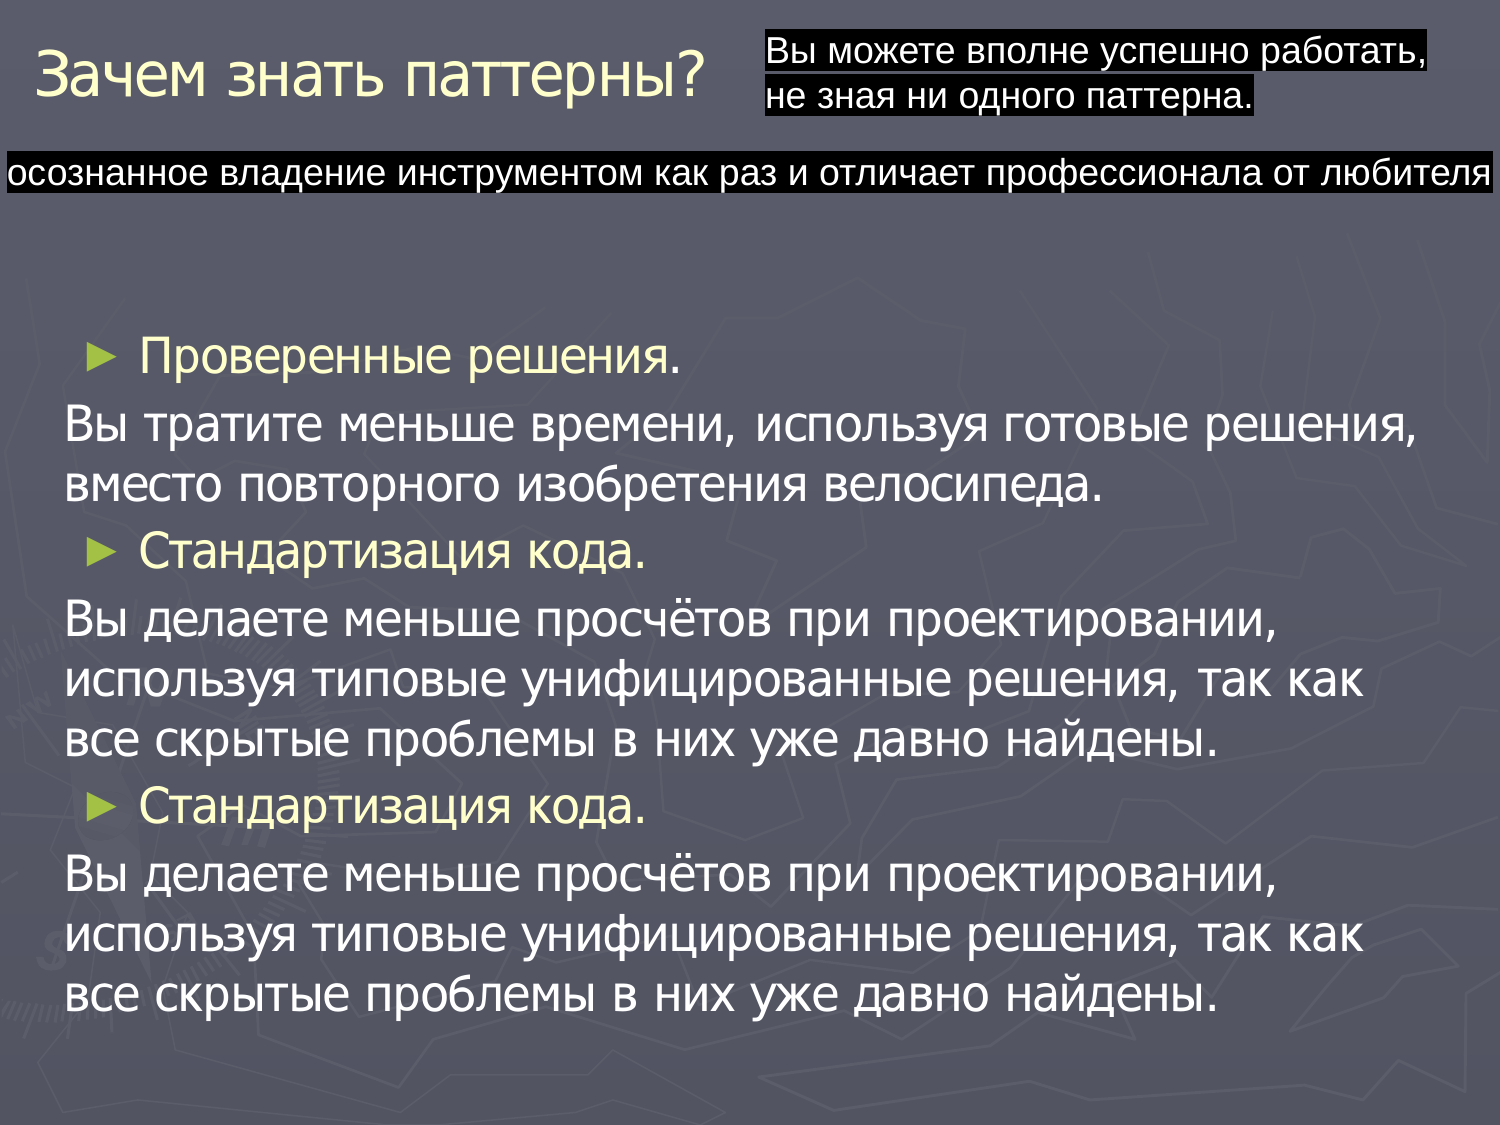

Вы можете вполне успешно работать, не зная ни одного паттерна.
# Зачем знать паттерны?
осознанное владение инструментом как раз и отличает профессионала от любителя
Проверенные решения.
Вы тратите меньше времени, используя готовые решения, вместо повторного изобретения велосипеда.
Стандартизация кода.
Вы делаете меньше просчётов при проектировании, используя типовые унифицированные решения, так как все скрытые проблемы в них уже давно найдены.
Стандартизация кода.
Вы делаете меньше просчётов при проектировании, используя типовые унифицированные решения, так как все скрытые проблемы в них уже давно найдены.